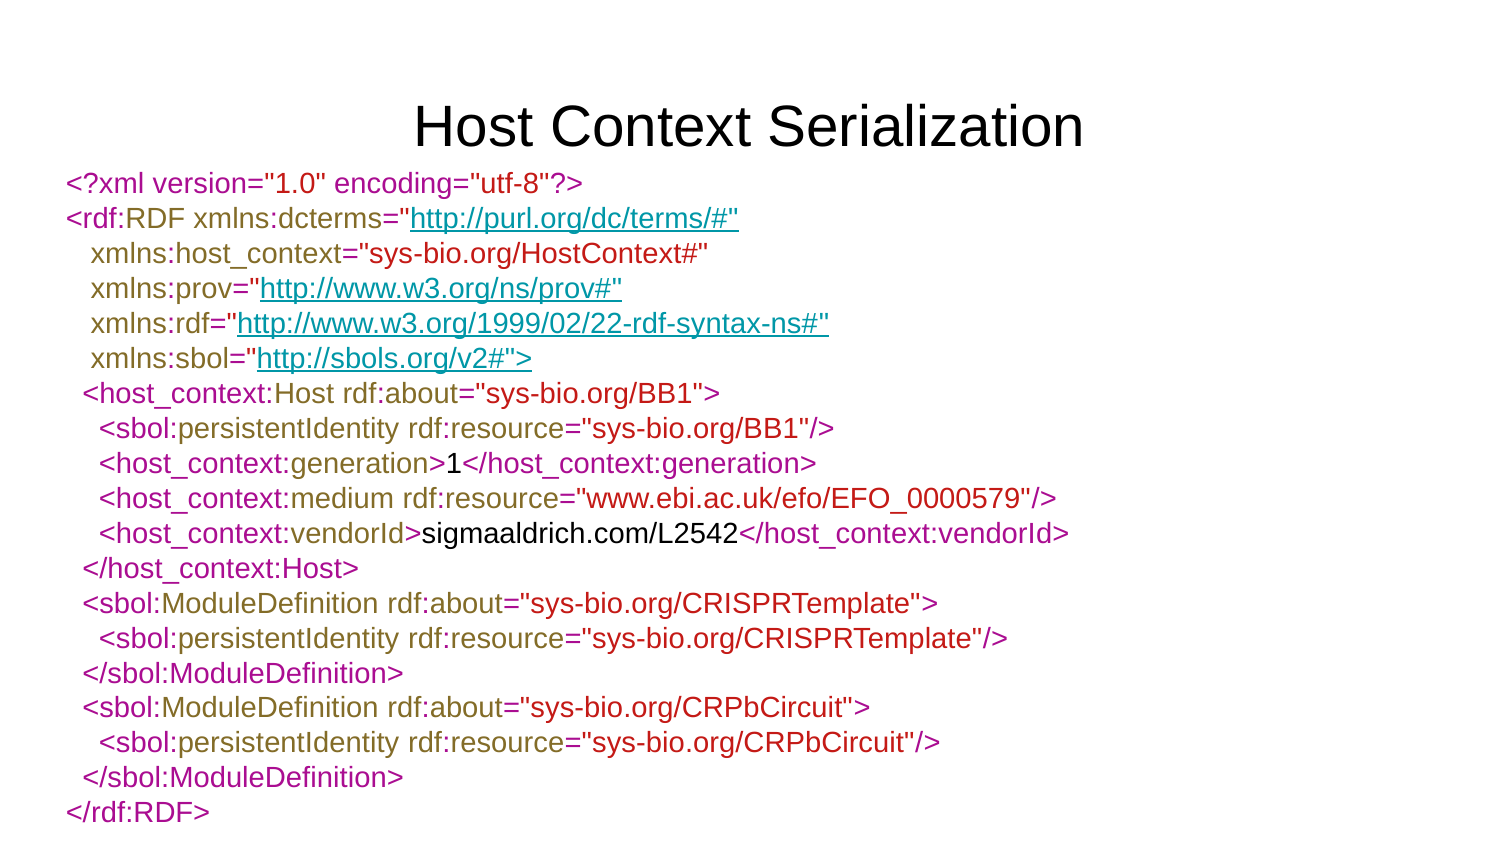

# Host Context Serialization
<?xml version="1.0" encoding="utf-8"?>
<rdf:RDF xmlns:dcterms="http://purl.org/dc/terms/#"
   xmlns:host_context="sys-bio.org/HostContext#"
   xmlns:prov="http://www.w3.org/ns/prov#"
   xmlns:rdf="http://www.w3.org/1999/02/22-rdf-syntax-ns#"
   xmlns:sbol="http://sbols.org/v2#">
  <host_context:Host rdf:about="sys-bio.org/BB1">
    <sbol:persistentIdentity rdf:resource="sys-bio.org/BB1"/>
    <host_context:generation>1</host_context:generation>
    <host_context:medium rdf:resource="www.ebi.ac.uk/efo/EFO_0000579"/>
    <host_context:vendorId>sigmaaldrich.com/L2542</host_context:vendorId>
  </host_context:Host>
  <sbol:ModuleDefinition rdf:about="sys-bio.org/CRISPRTemplate">
    <sbol:persistentIdentity rdf:resource="sys-bio.org/CRISPRTemplate"/>
  </sbol:ModuleDefinition>
  <sbol:ModuleDefinition rdf:about="sys-bio.org/CRPbCircuit">
    <sbol:persistentIdentity rdf:resource="sys-bio.org/CRPbCircuit"/>
  </sbol:ModuleDefinition>
</rdf:RDF>